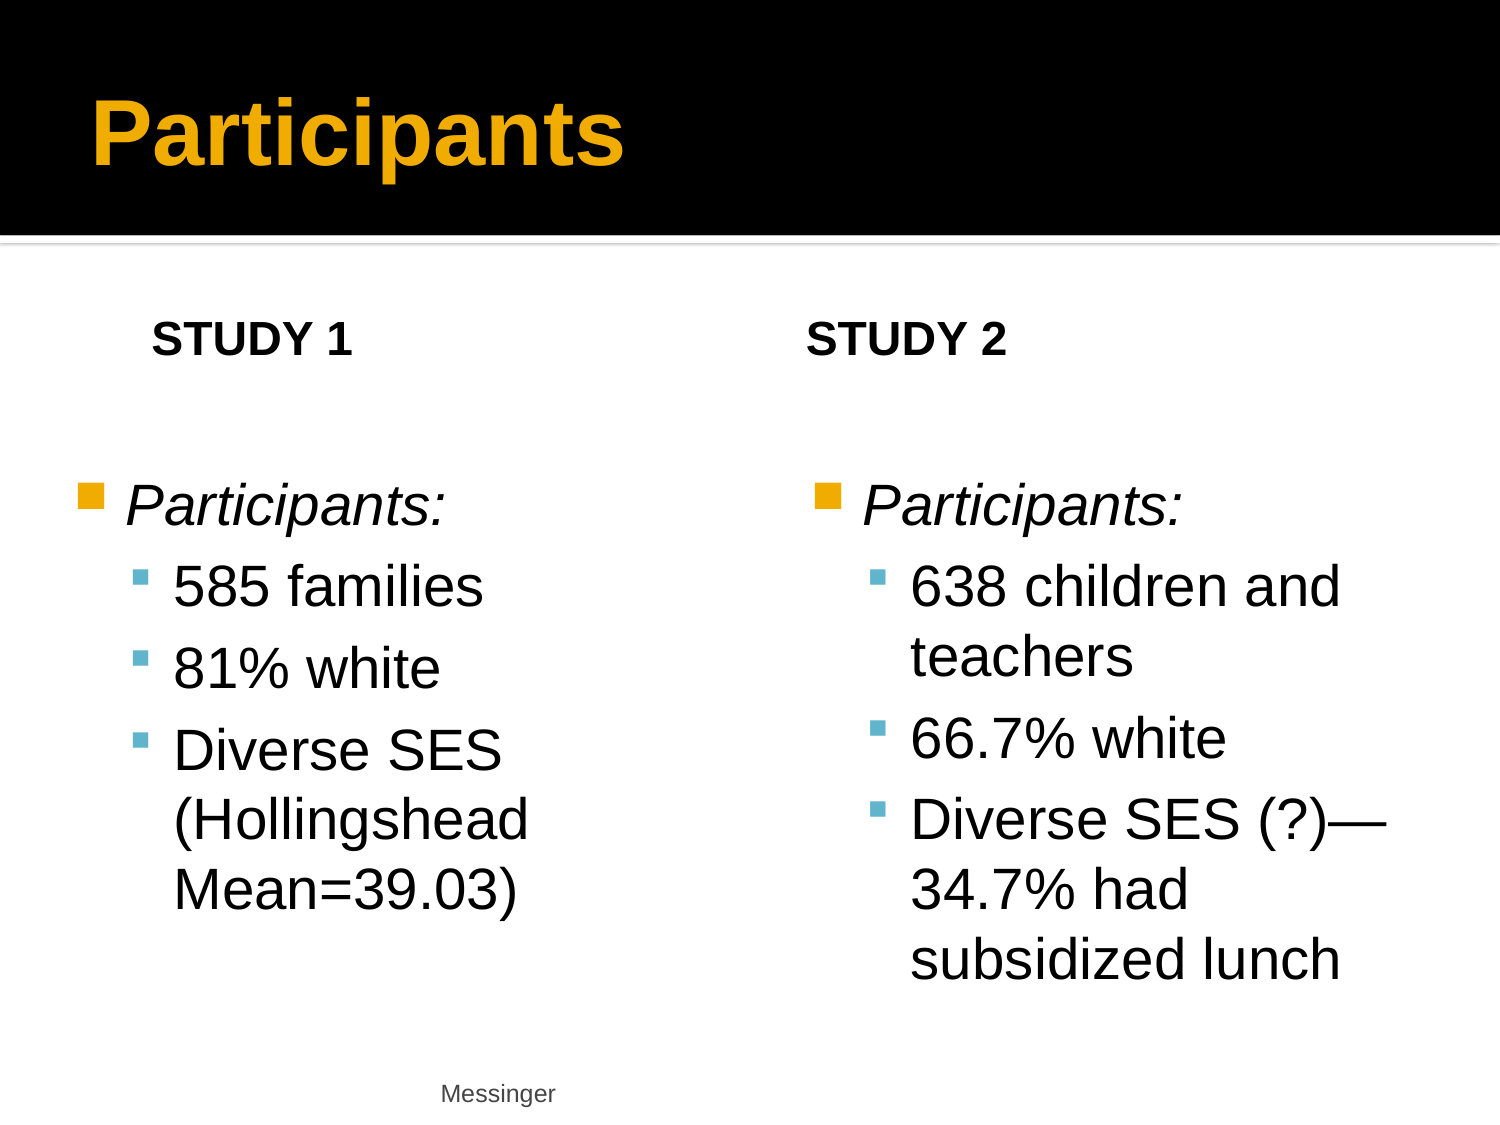

# Participants
Study 1
Study 2
Participants:
638 children and teachers
66.7% white
Diverse SES (?)—34.7% had subsidized lunch

Participants:
585 families
81% white
Diverse SES (Hollingshead Mean=39.03)
Messinger